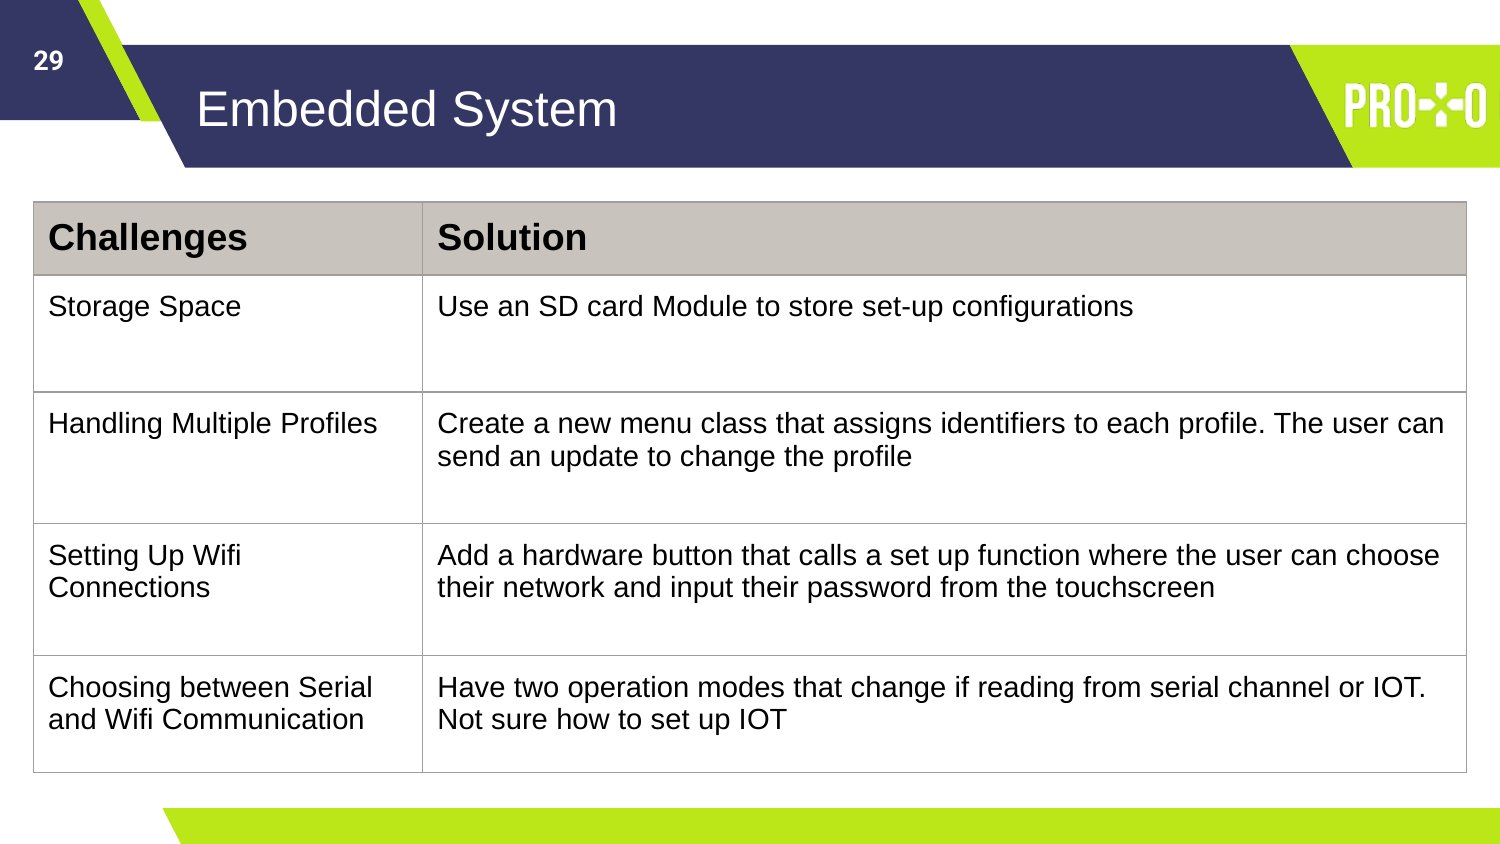

29
# Embedded System
| Challenges | Solution |
| --- | --- |
| Storage Space | Use an SD card Module to store set-up configurations |
| Handling Multiple Profiles | Create a new menu class that assigns identifiers to each profile. The user can send an update to change the profile |
| Setting Up Wifi Connections | Add a hardware button that calls a set up function where the user can choose their network and input their password from the touchscreen |
| Choosing between Serial and Wifi Communication | Have two operation modes that change if reading from serial channel or IOT. Not sure how to set up IOT |
Challenges
Storage Space
Handling Multiple Profiles
Choosing Between Serial and Wifi Communication
Setting Up a Wifi Connection